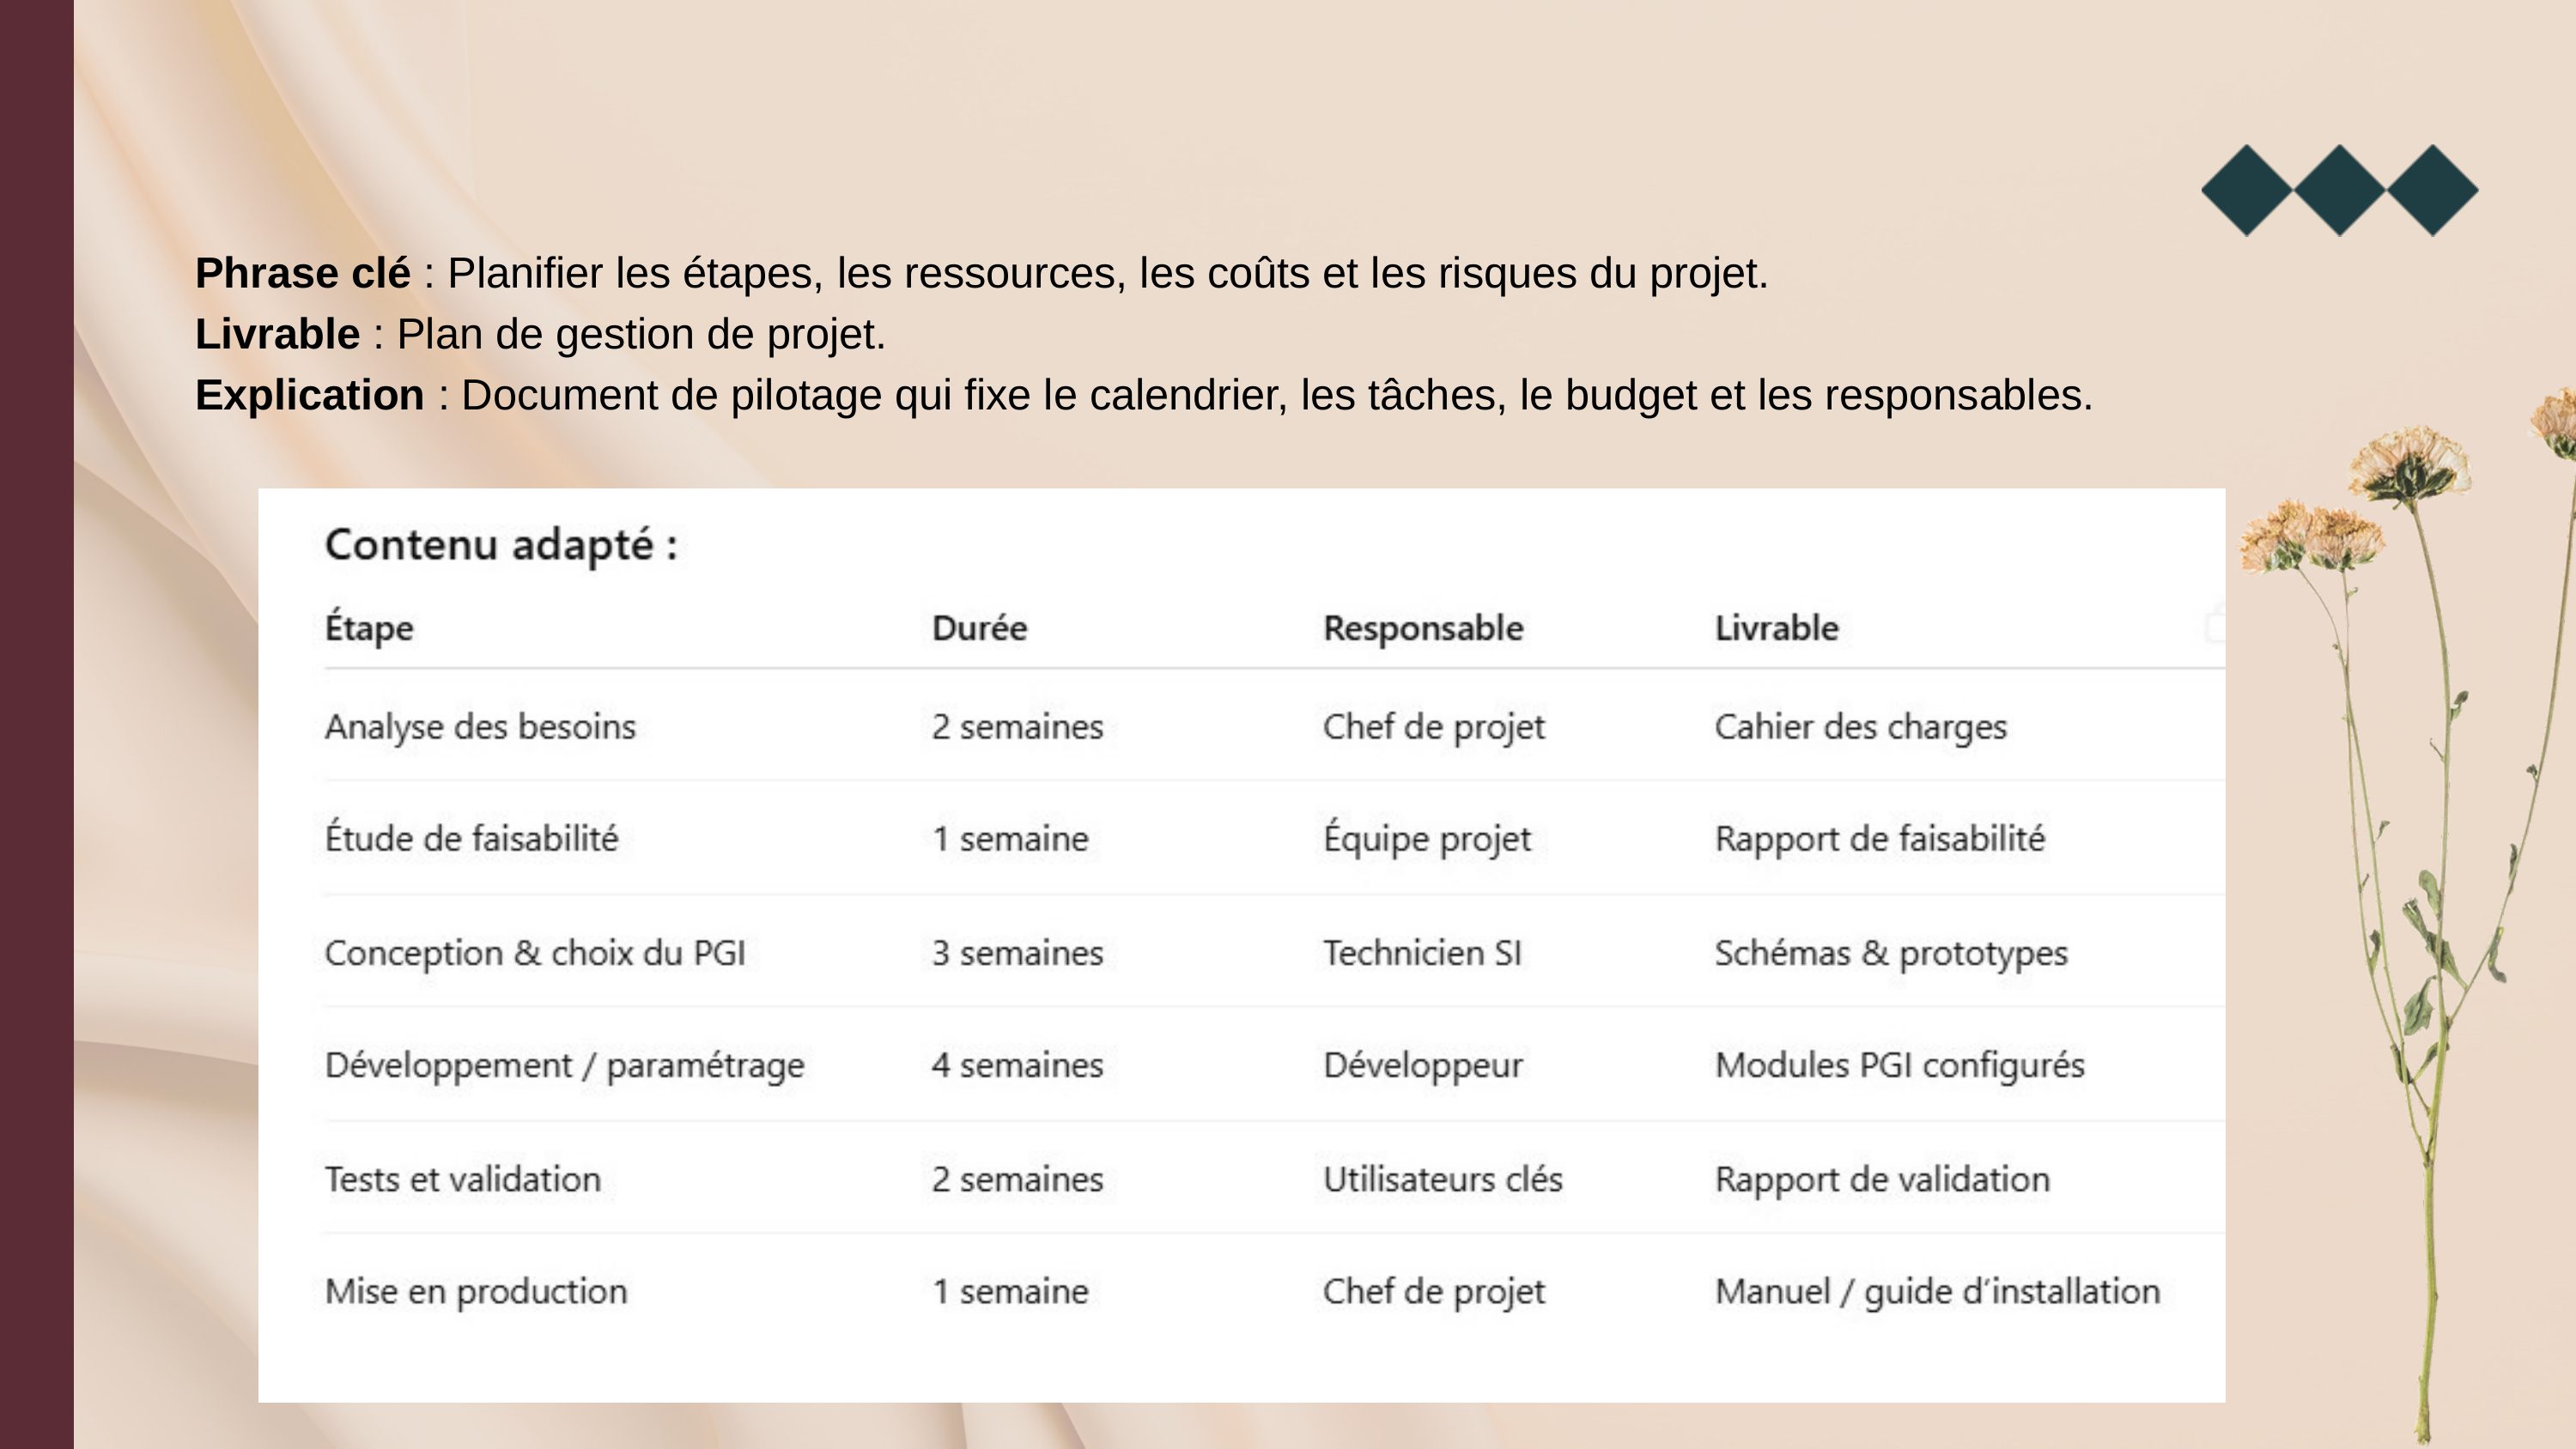

Phrase clé : Planifier les étapes, les ressources, les coûts et les risques du projet.
Livrable : Plan de gestion de projet.
Explication : Document de pilotage qui fixe le calendrier, les tâches, le budget et les responsables.